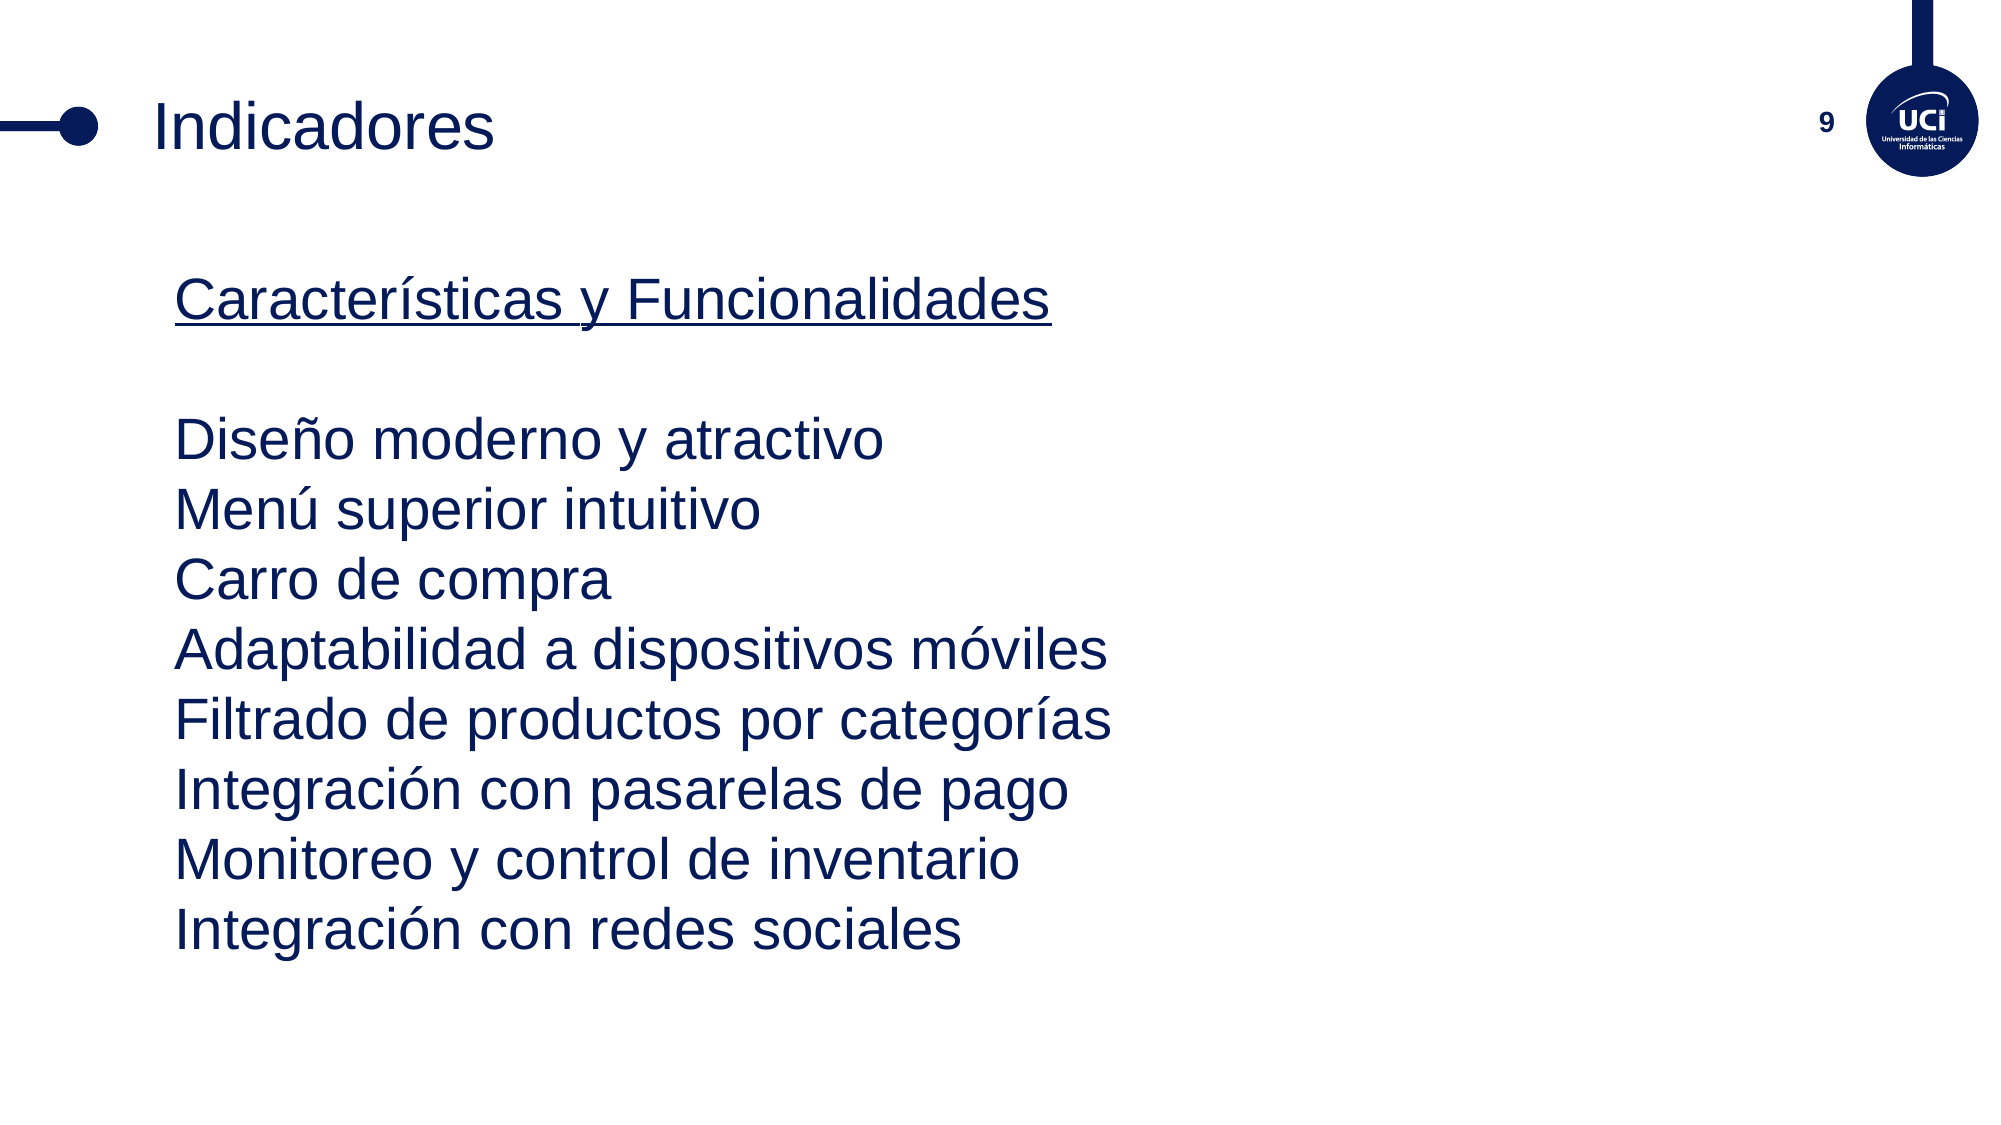

# Indicadores
Características y Funcionalidades

Diseño moderno y atractivo
Menú superior intuitivo
Carro de compra
Adaptabilidad a dispositivos móviles
Filtrado de productos por categorías
Integración con pasarelas de pago
Monitoreo y control de inventario
Integración con redes sociales